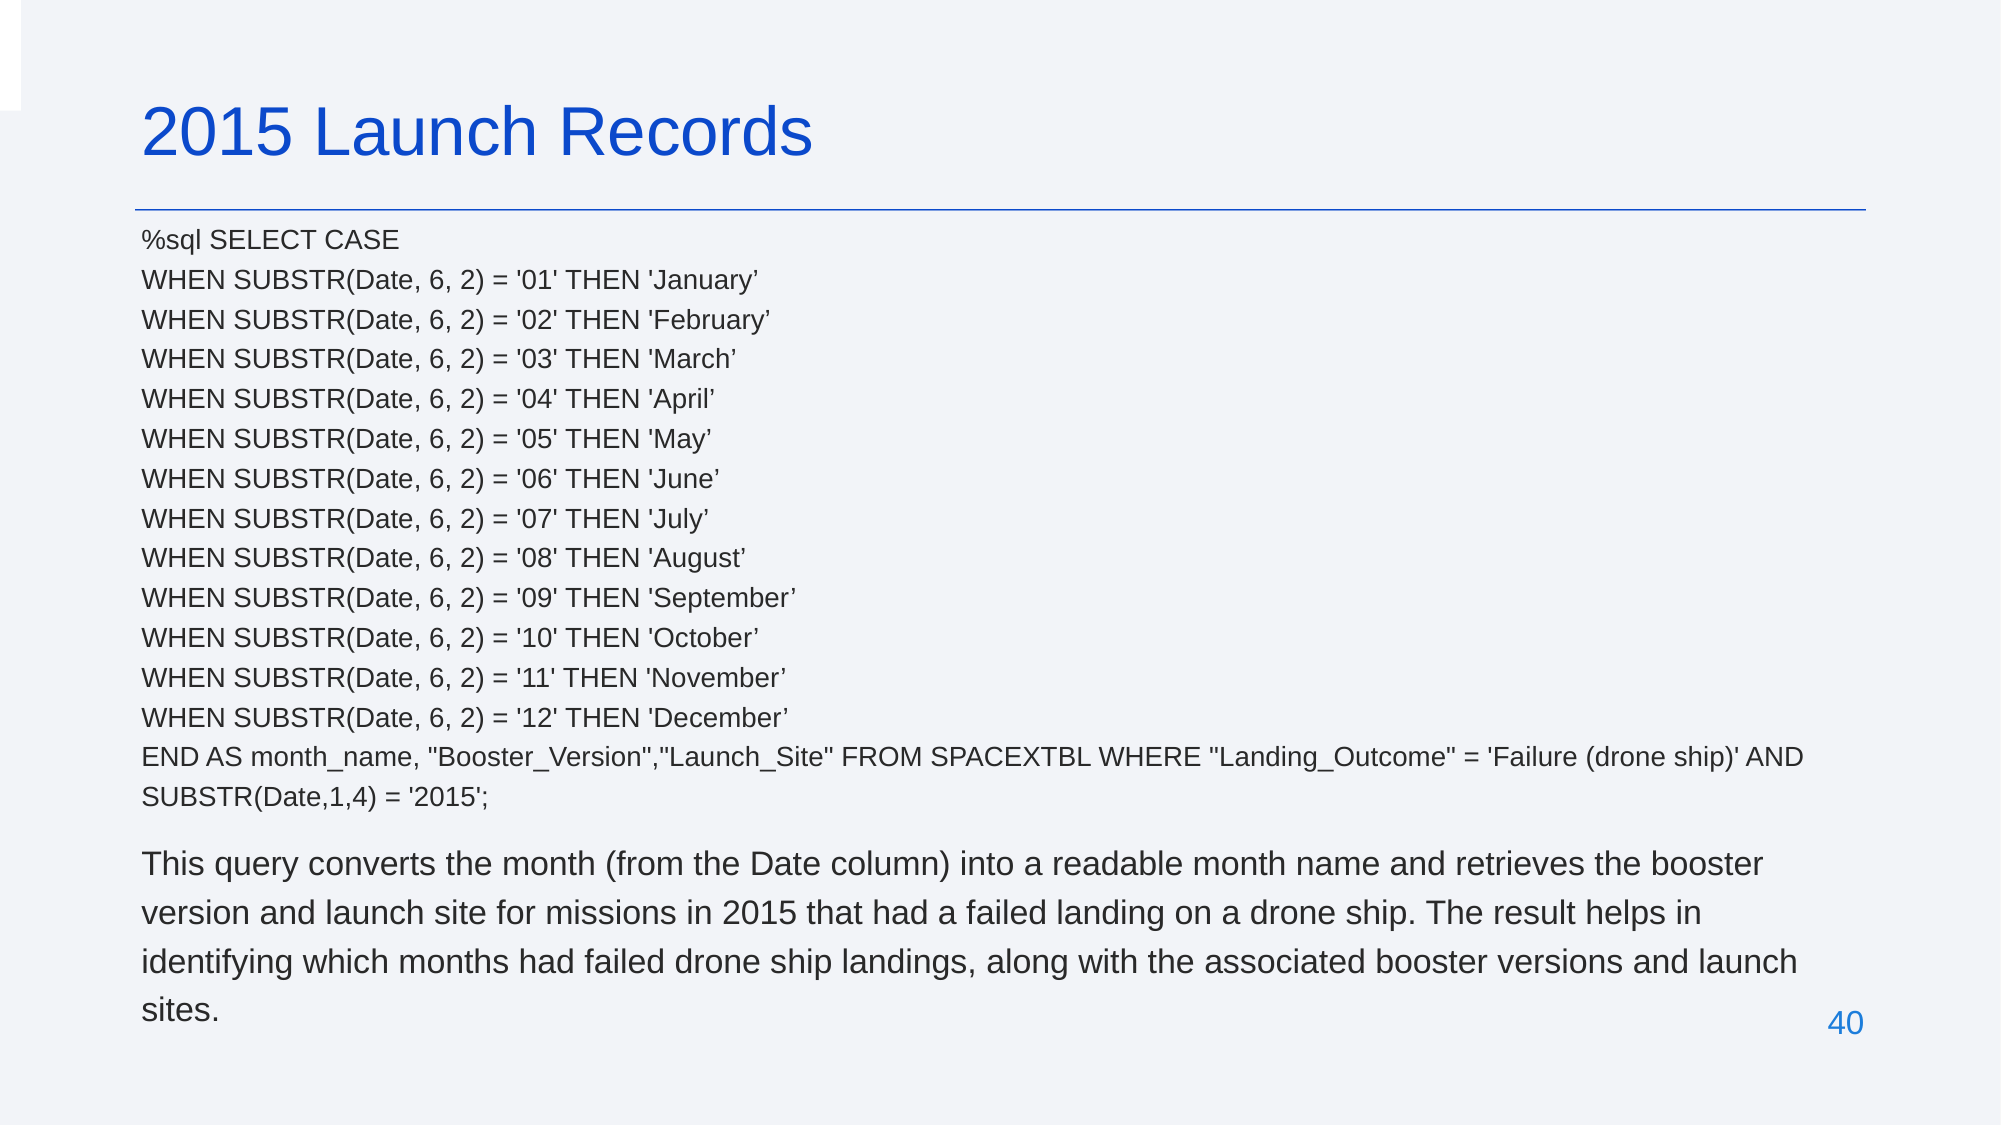

2015 Launch Records
%sql SELECT CASE
WHEN SUBSTR(Date, 6, 2) = '01' THEN 'January’
WHEN SUBSTR(Date, 6, 2) = '02' THEN 'February’
WHEN SUBSTR(Date, 6, 2) = '03' THEN 'March’
WHEN SUBSTR(Date, 6, 2) = '04' THEN 'April’
WHEN SUBSTR(Date, 6, 2) = '05' THEN 'May’
WHEN SUBSTR(Date, 6, 2) = '06' THEN 'June’
WHEN SUBSTR(Date, 6, 2) = '07' THEN 'July’
WHEN SUBSTR(Date, 6, 2) = '08' THEN 'August’
WHEN SUBSTR(Date, 6, 2) = '09' THEN 'September’
WHEN SUBSTR(Date, 6, 2) = '10' THEN 'October’
WHEN SUBSTR(Date, 6, 2) = '11' THEN 'November’
WHEN SUBSTR(Date, 6, 2) = '12' THEN 'December’
END AS month_name, "Booster_Version","Launch_Site" FROM SPACEXTBL WHERE "Landing_Outcome" = 'Failure (drone ship)' AND SUBSTR(Date,1,4) = '2015';
This query converts the month (from the Date column) into a readable month name and retrieves the booster version and launch site for missions in 2015 that had a failed landing on a drone ship. The result helps in identifying which months had failed drone ship landings, along with the associated booster versions and launch sites.
40